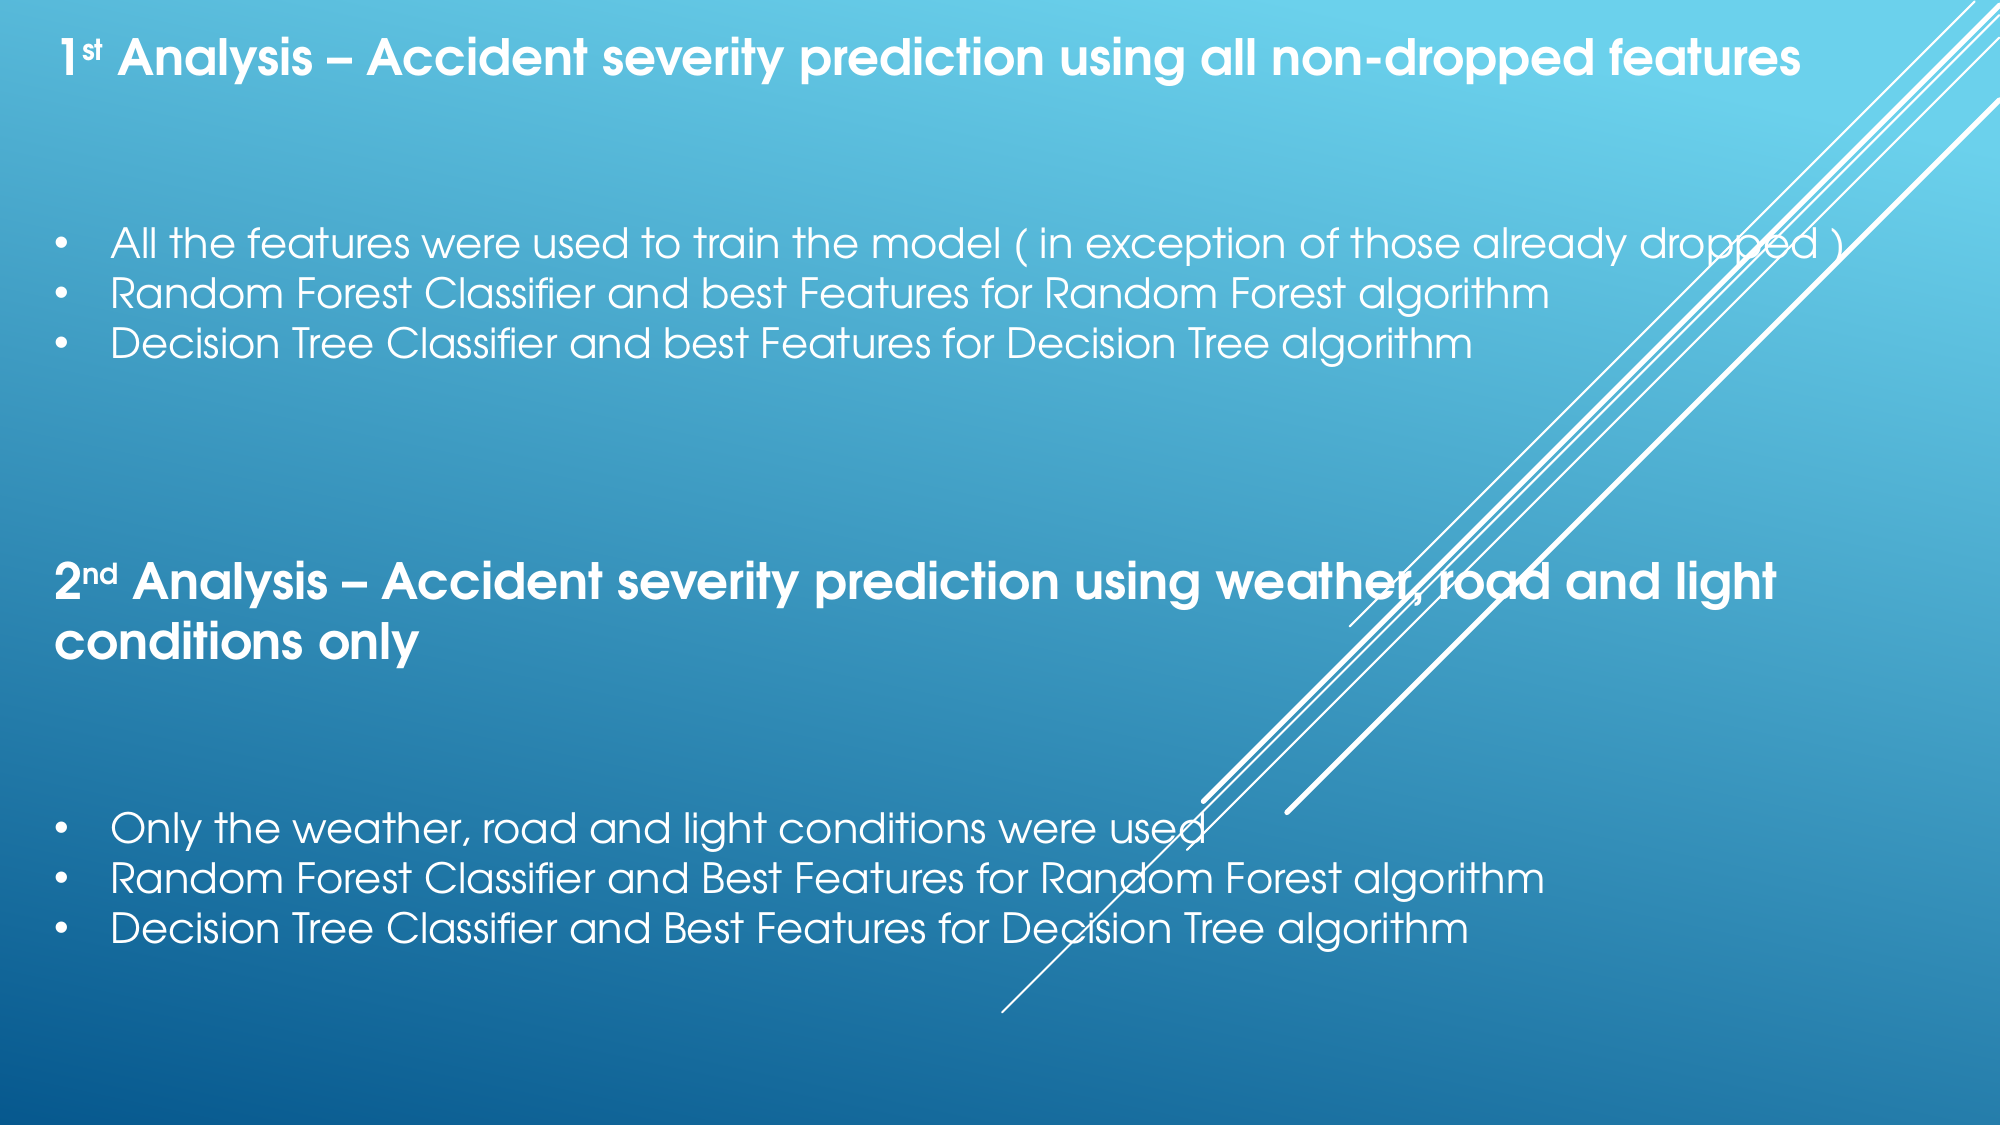

1st Analysis – Accident severity prediction using all non-dropped features
All the features were used to train the model ( in exception of those already dropped )
Random Forest Classifier and best Features for Random Forest algorithm
Decision Tree Classifier and best Features for Decision Tree algorithm

2nd Analysis – Accident severity prediction using weather, road and light conditions only
Only the weather, road and light conditions were used
Random Forest Classifier and Best Features for Random Forest algorithm
Decision Tree Classifier and Best Features for Decision Tree algorithm